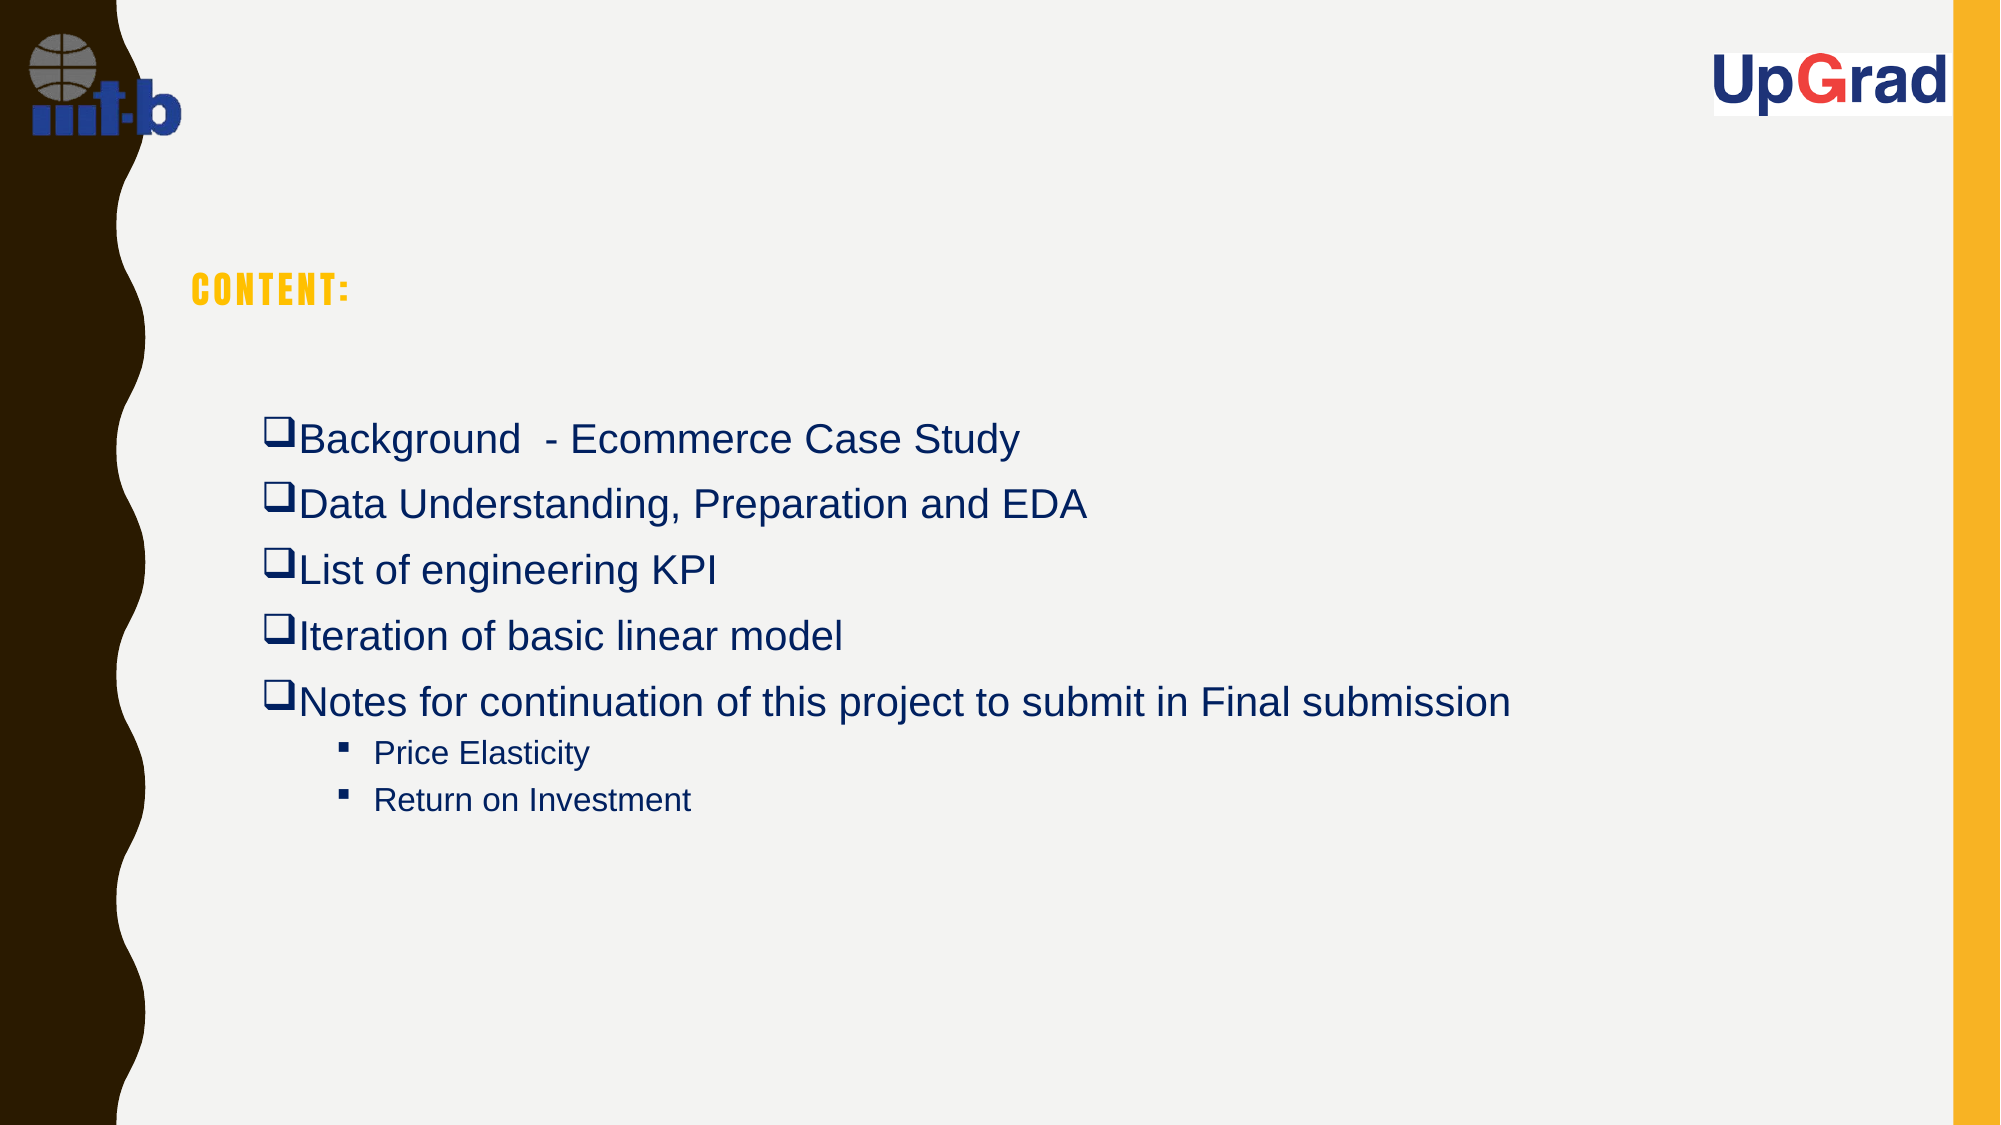

# Content:
Background  - Ecommerce Case Study
Data Understanding, Preparation and EDA
List of engineering KPI
Iteration of basic linear model
Notes for continuation of this project to submit in Final submission
Price Elasticity
Return on Investment